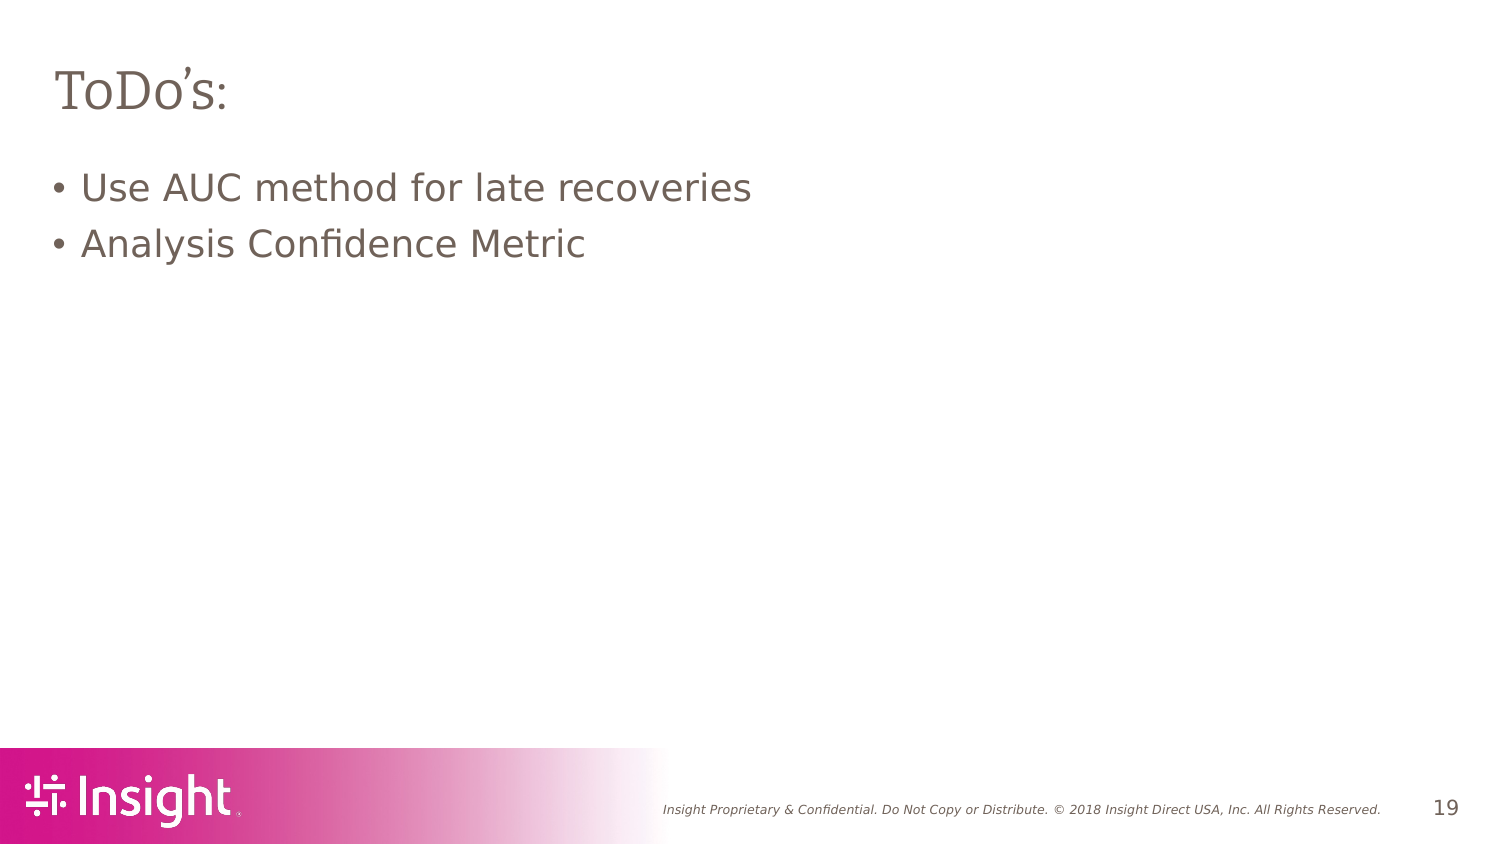

# ToDo’s:
Use AUC method for late recoveries
Analysis Confidence Metric